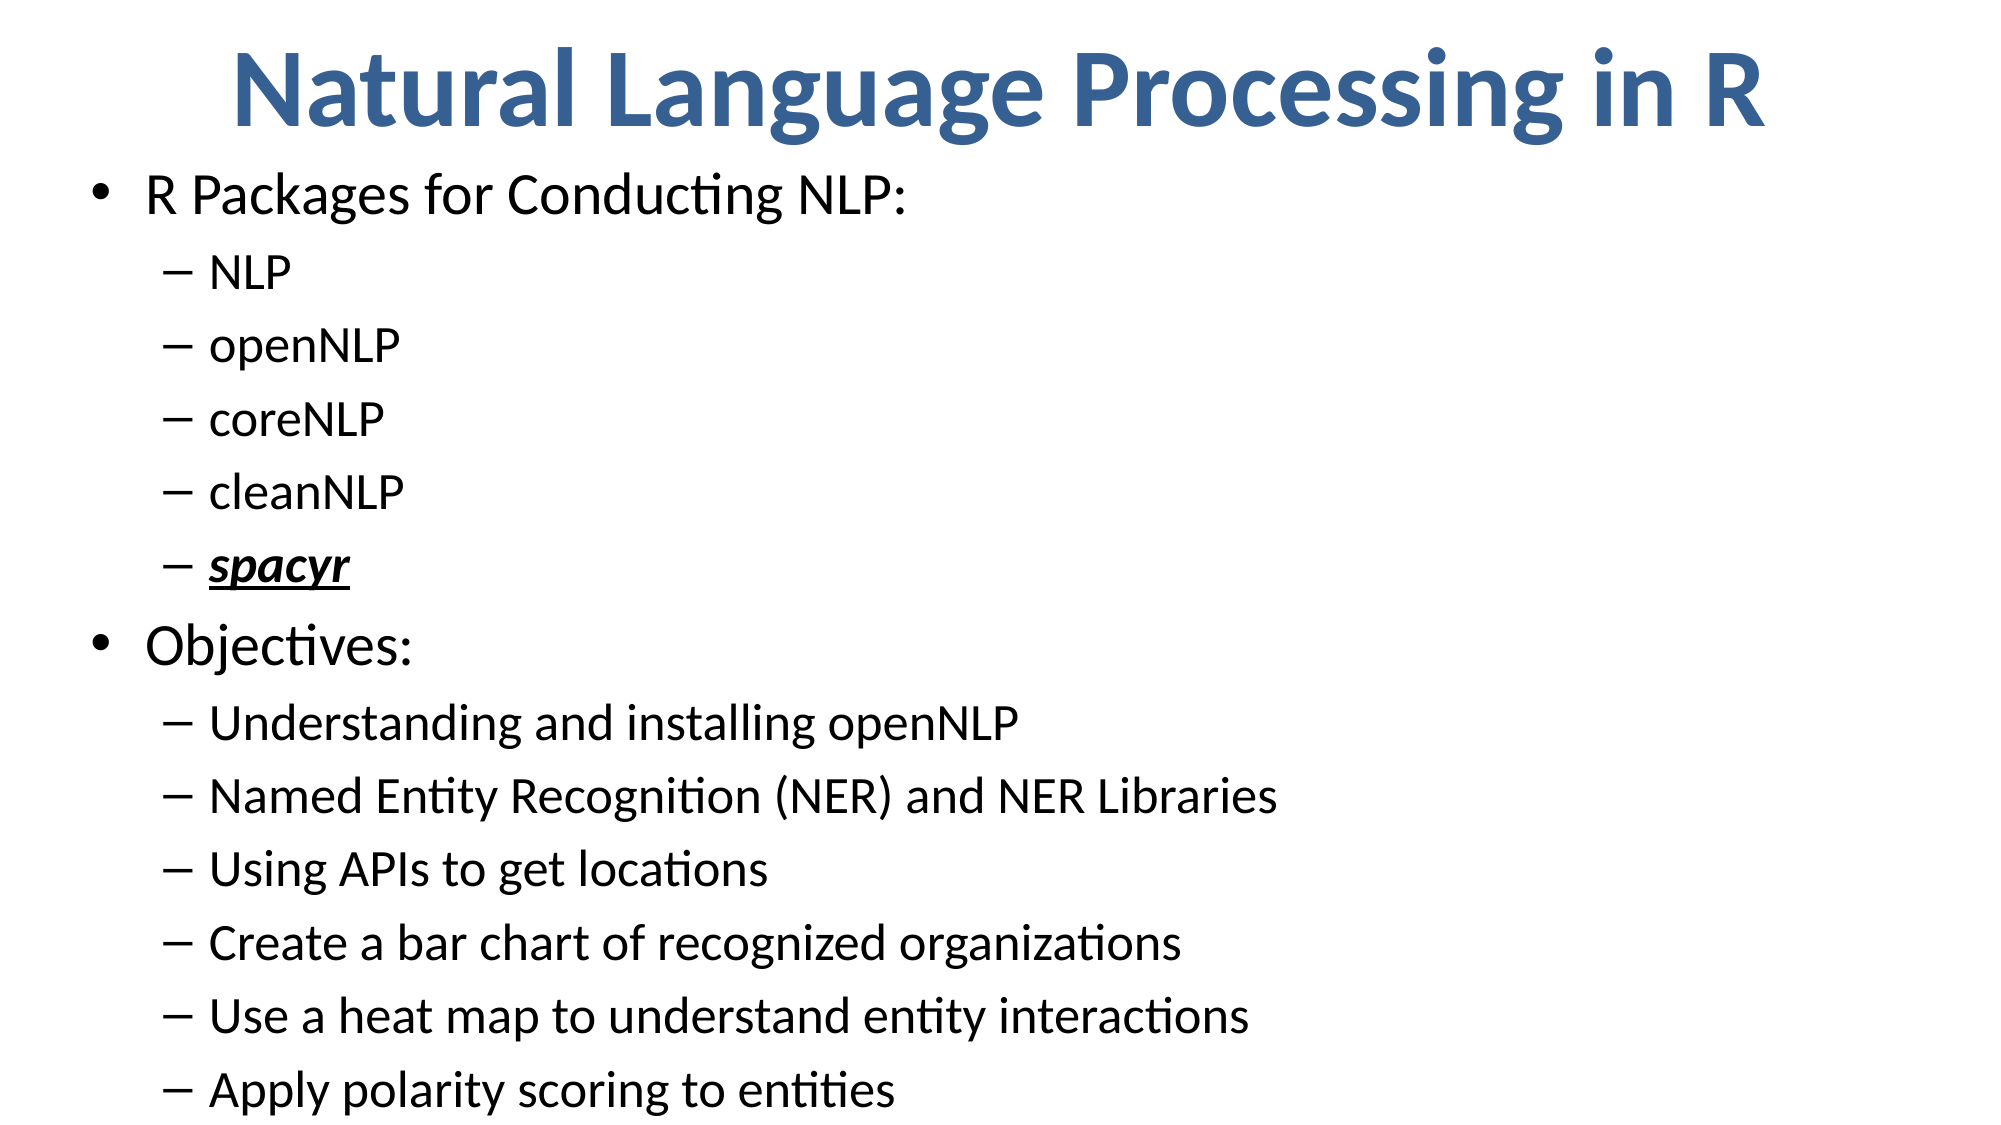

Natural Language Processing in R
R Packages for Conducting NLP:
NLP
openNLP
coreNLP
cleanNLP
spacyr
Objectives:
Understanding and installing openNLP
Named Entity Recognition (NER) and NER Libraries
Using APIs to get locations
Create a bar chart of recognized organizations
Use a heat map to understand entity interactions
Apply polarity scoring to entities